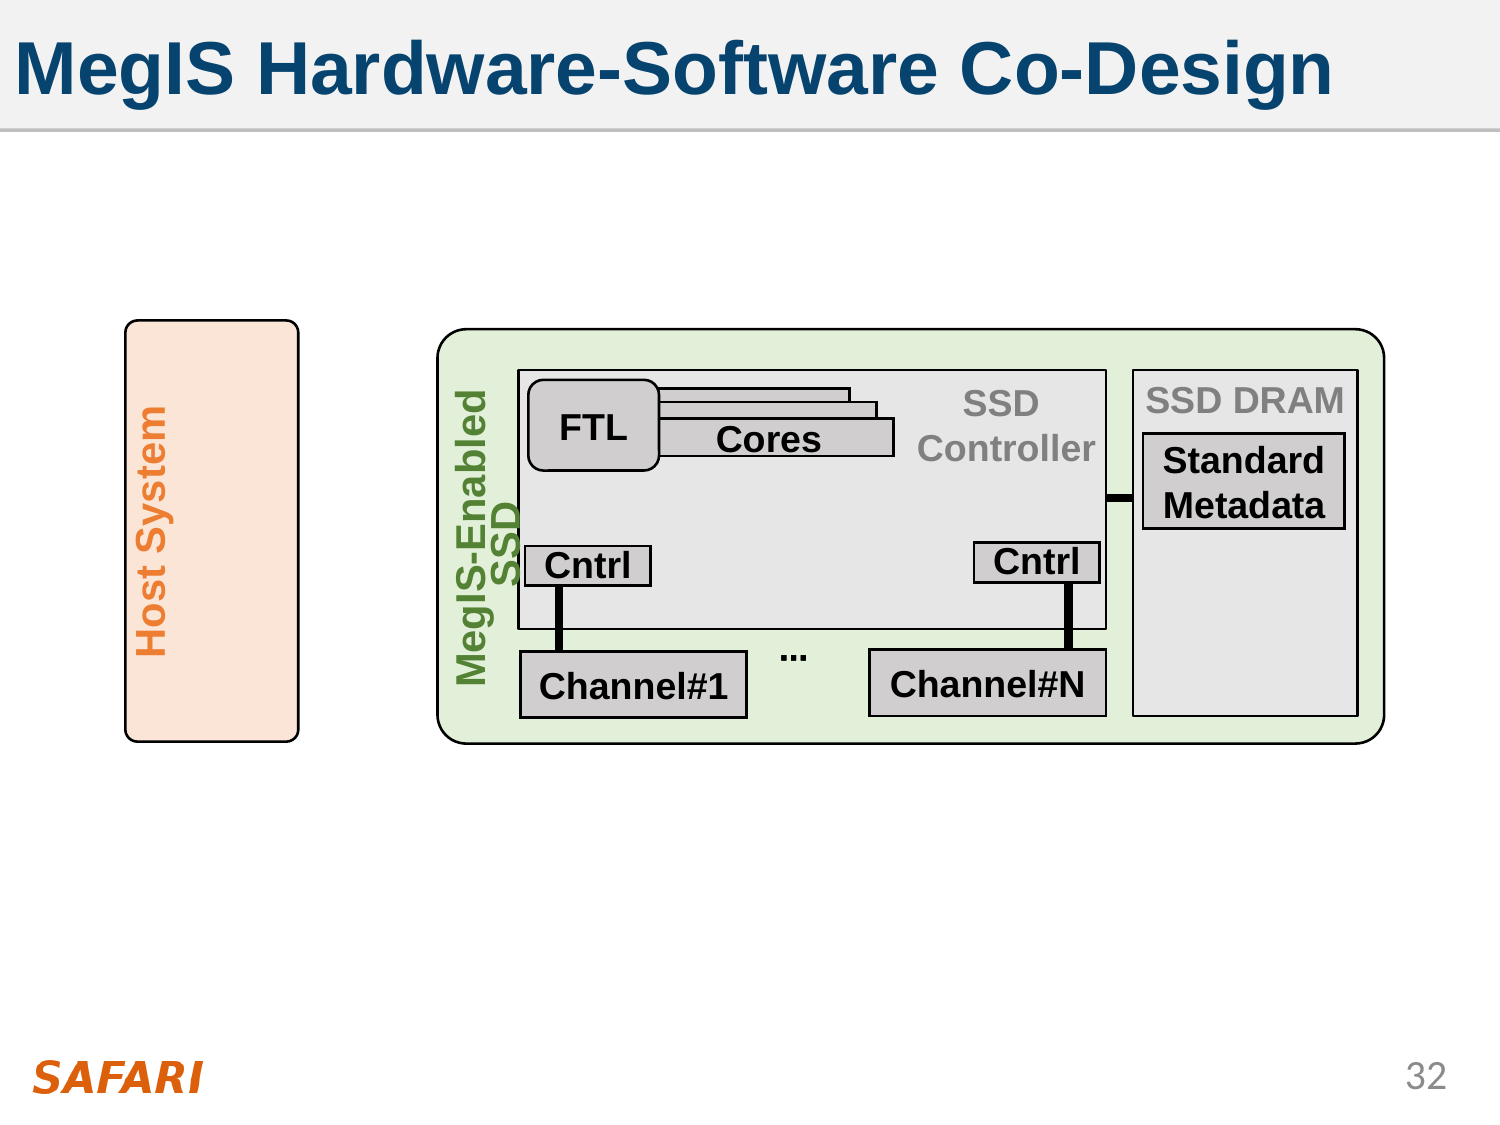

# MegIS Hardware-Software Co-Design

Host System

SSD DRAM
SSD
Controller
FTL

Cores
Standard
Metadata
MegIS-Enabled SSD

⋯
⋯
Cntrl
Cntrl
Channel#N
Channel#1